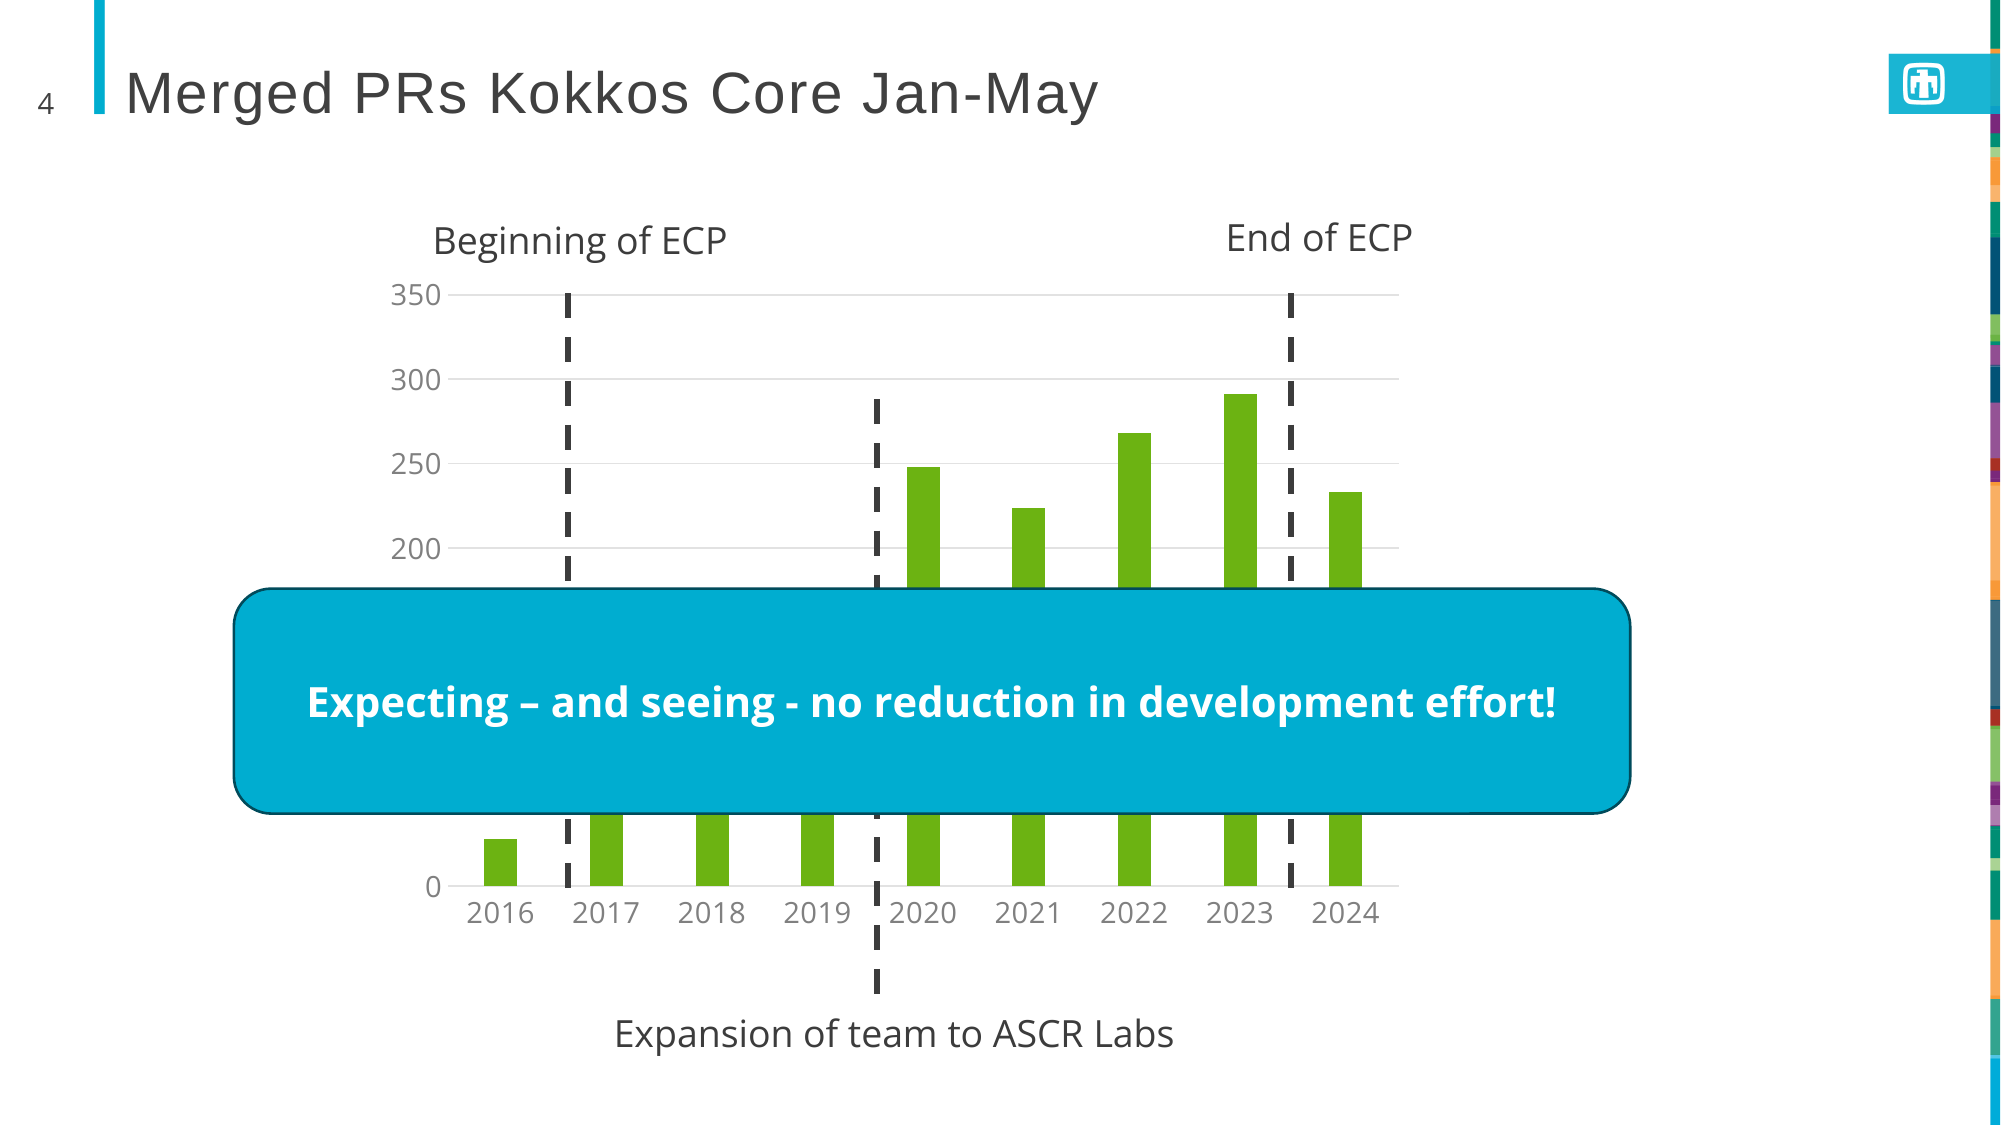

4
# Merged PRs Kokkos Core Jan-May
End of ECP
Beginning of ECP

### Chart

| Category | PRs |
|---|---|
| 2016 | 28.0 |
| 2017 | 59.0 |
| 2018 | 137.0 |
| 2019 | 65.0 |
| 2020 | 248.0 |
| 2021 | 224.0 |
| 2022 | 268.0 |
| 2023 | 291.0 |
| 2024 | 233.0 |
Expecting – and seeing - no reduction in development effort!
Expansion of team to ASCR Labs